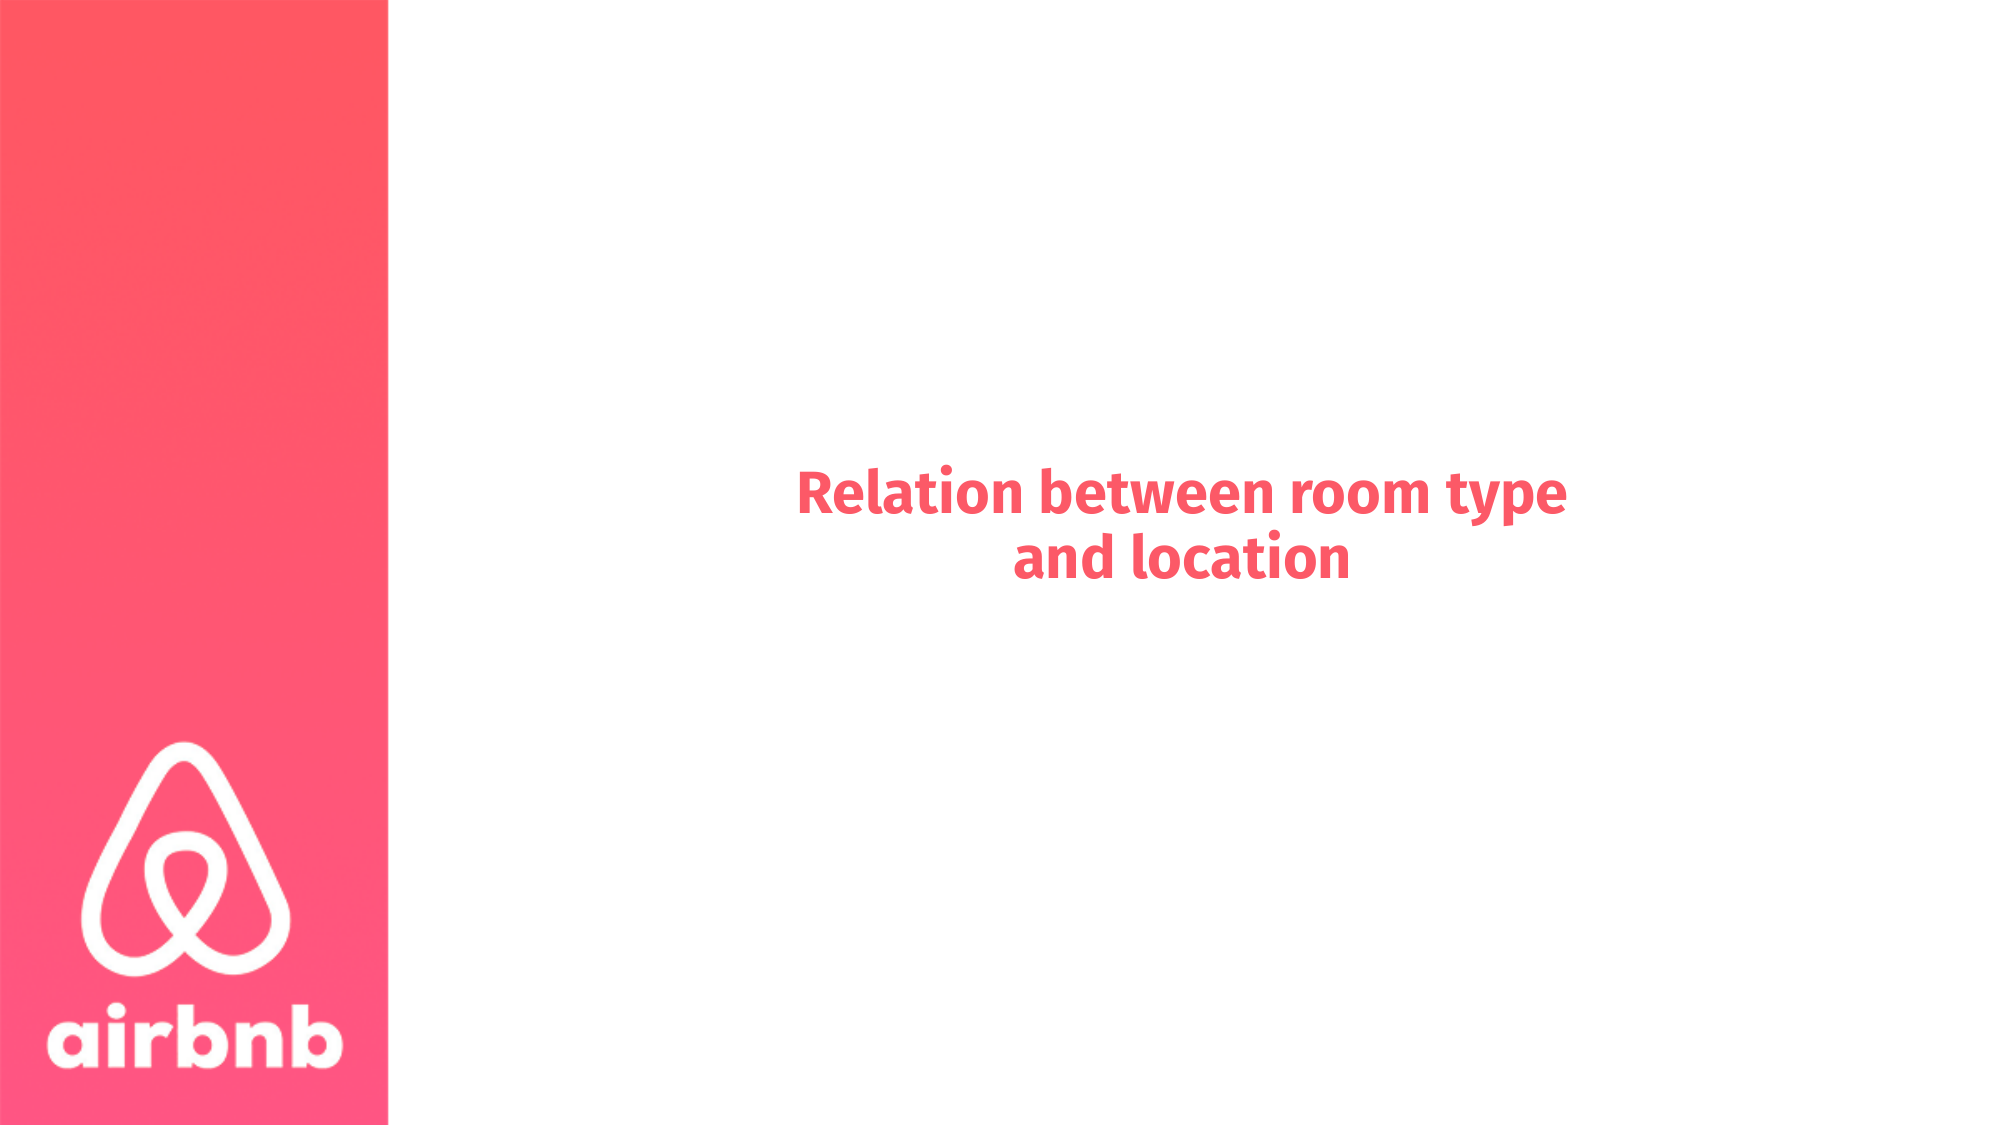

# Relation between room type and location